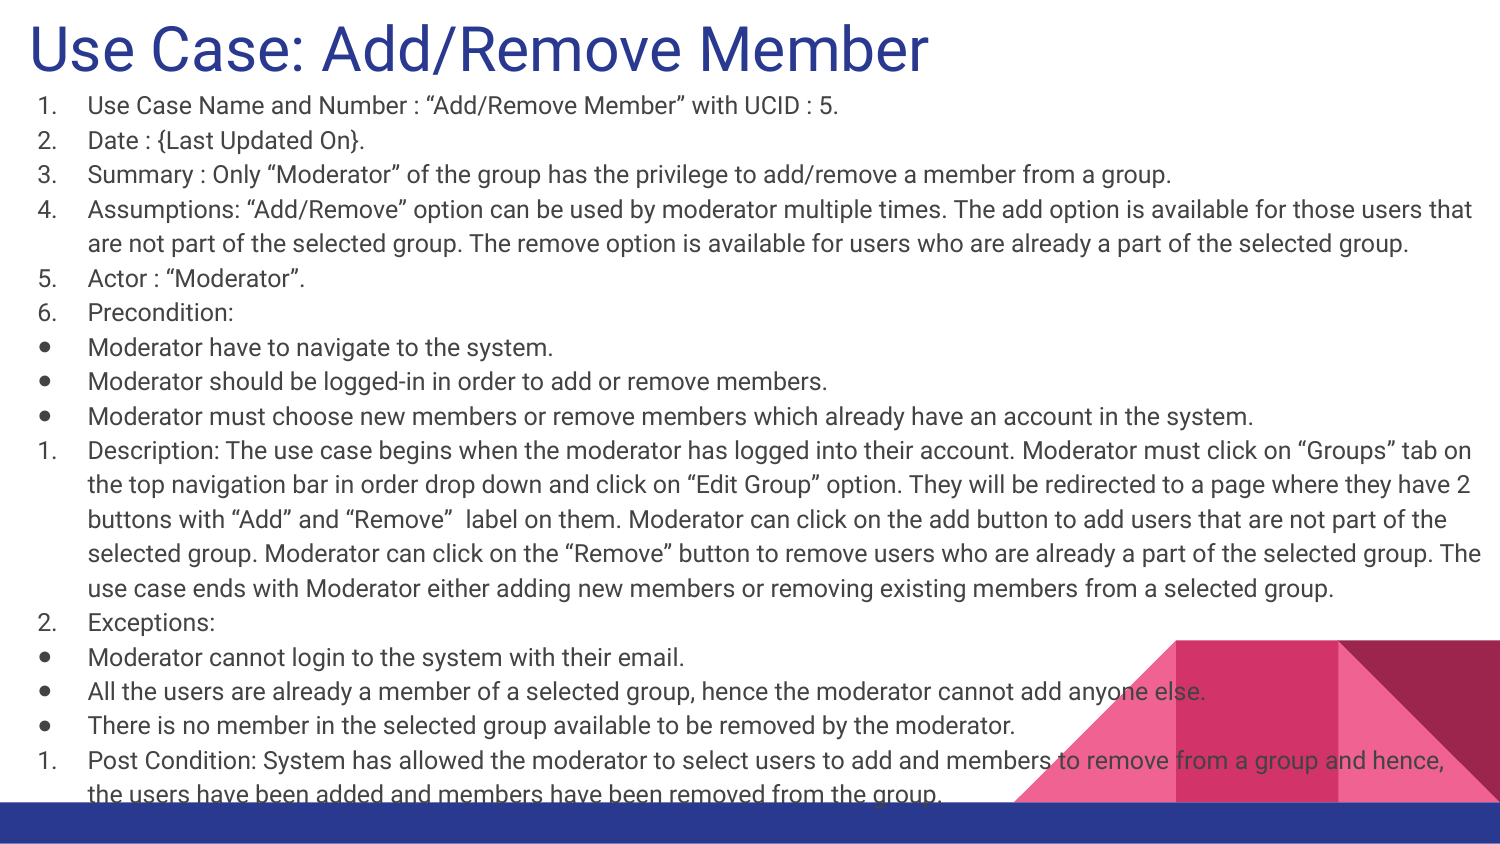

# Use Case: Add/Remove Member
Use Case Name and Number : “Add/Remove Member” with UCID : 5.
Date : {Last Updated On}.
Summary : Only “Moderator” of the group has the privilege to add/remove a member from a group.
Assumptions: “Add/Remove” option can be used by moderator multiple times. The add option is available for those users that are not part of the selected group. The remove option is available for users who are already a part of the selected group.
Actor : “Moderator”.
Precondition:
Moderator have to navigate to the system.
Moderator should be logged-in in order to add or remove members.
Moderator must choose new members or remove members which already have an account in the system.
Description: The use case begins when the moderator has logged into their account. Moderator must click on “Groups” tab on the top navigation bar in order drop down and click on “Edit Group” option. They will be redirected to a page where they have 2 buttons with “Add” and “Remove”  label on them. Moderator can click on the add button to add users that are not part of the selected group. Moderator can click on the “Remove” button to remove users who are already a part of the selected group. The use case ends with Moderator either adding new members or removing existing members from a selected group.
Exceptions:
Moderator cannot login to the system with their email.
All the users are already a member of a selected group, hence the moderator cannot add anyone else.
There is no member in the selected group available to be removed by the moderator.
Post Condition: System has allowed the moderator to select users to add and members to remove from a group and hence, the users have been added and members have been removed from the group.